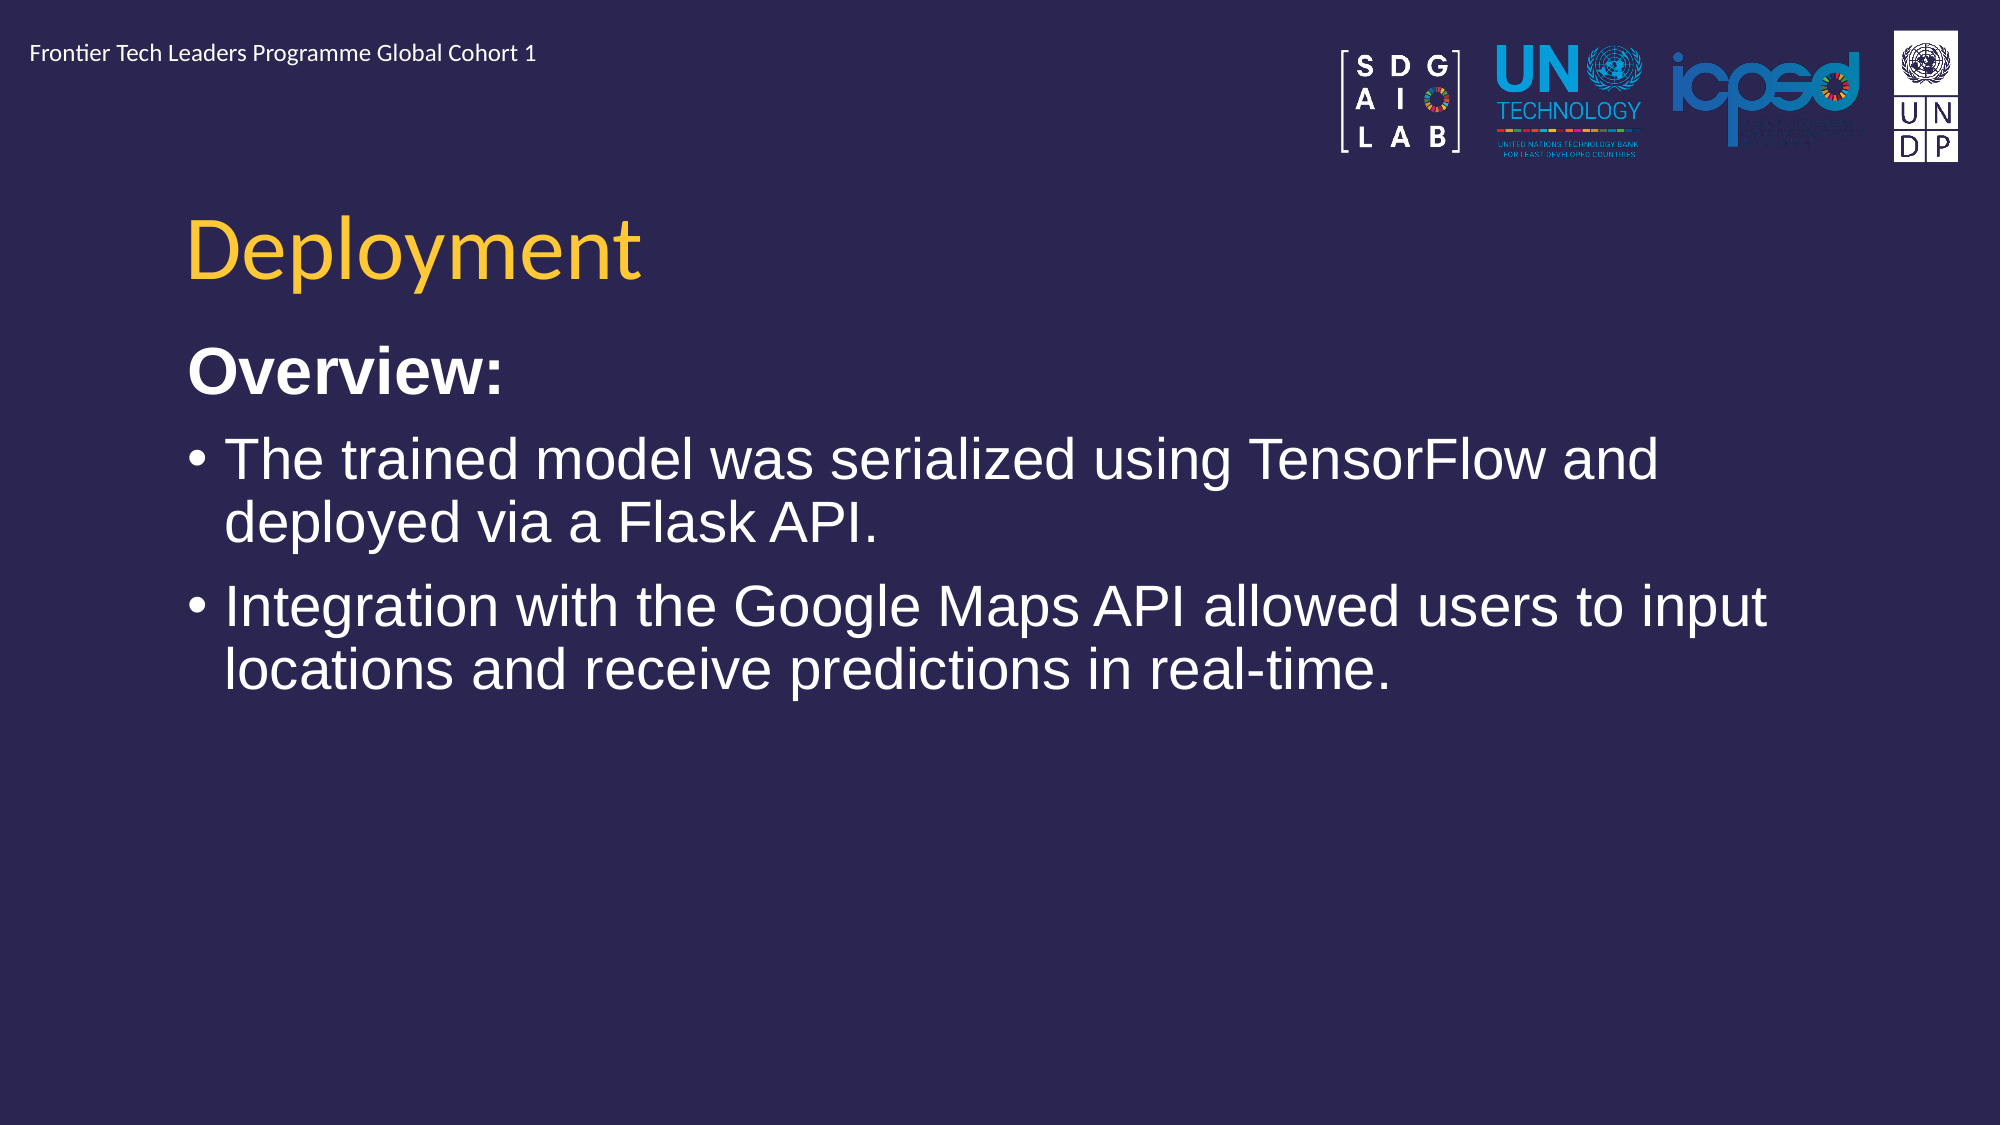

Frontier Tech Leaders Programme Global Cohort 1
# Deployment
Overview:
The trained model was serialized using TensorFlow and deployed via a Flask API.
Integration with the Google Maps API allowed users to input locations and receive predictions in real-time.